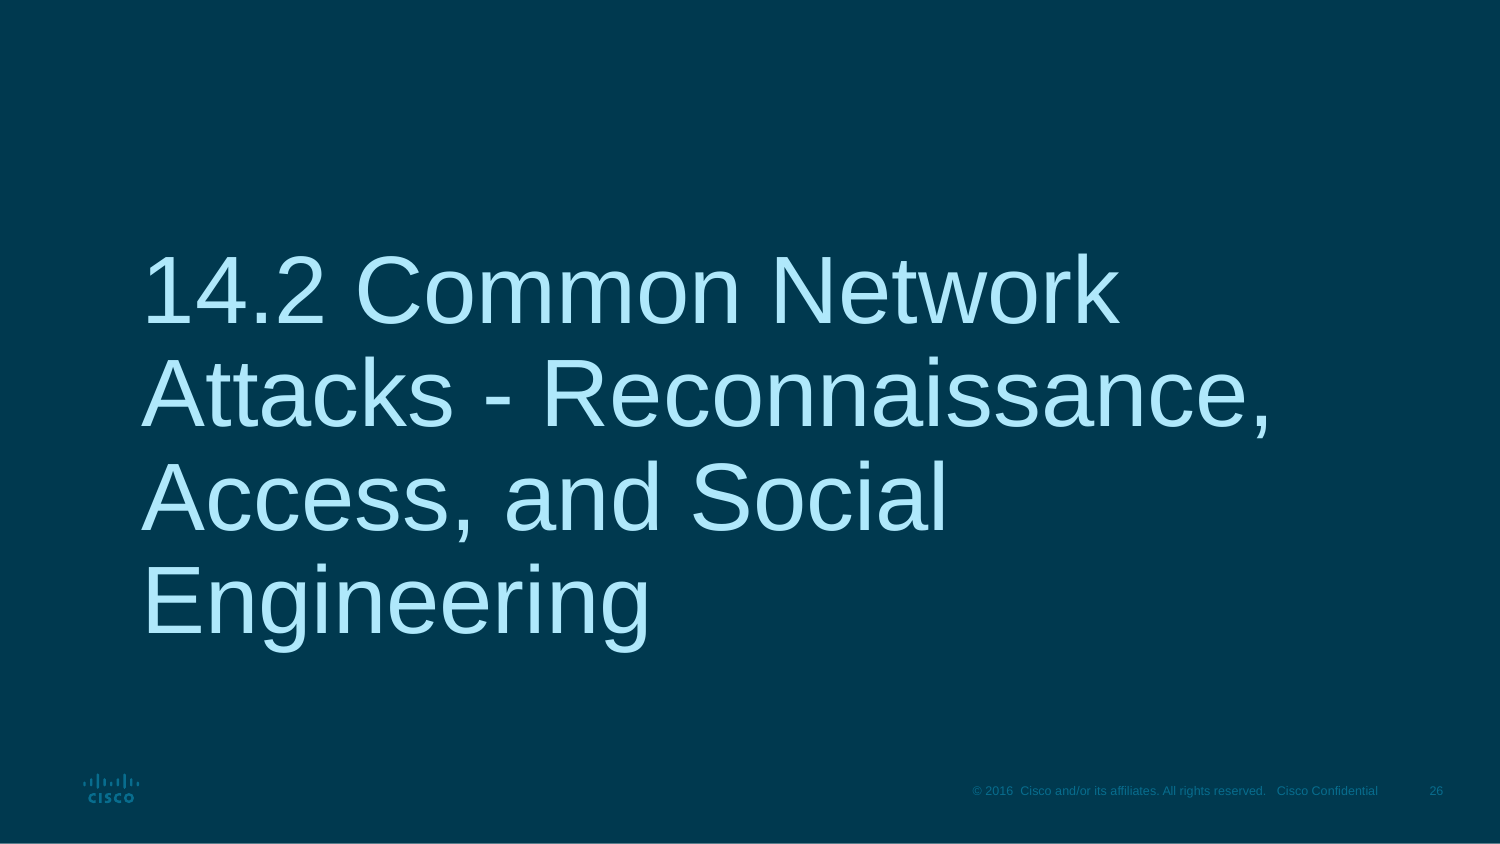

# 14.2 Common Network Attacks - Reconnaissance, Access, and Social Engineering